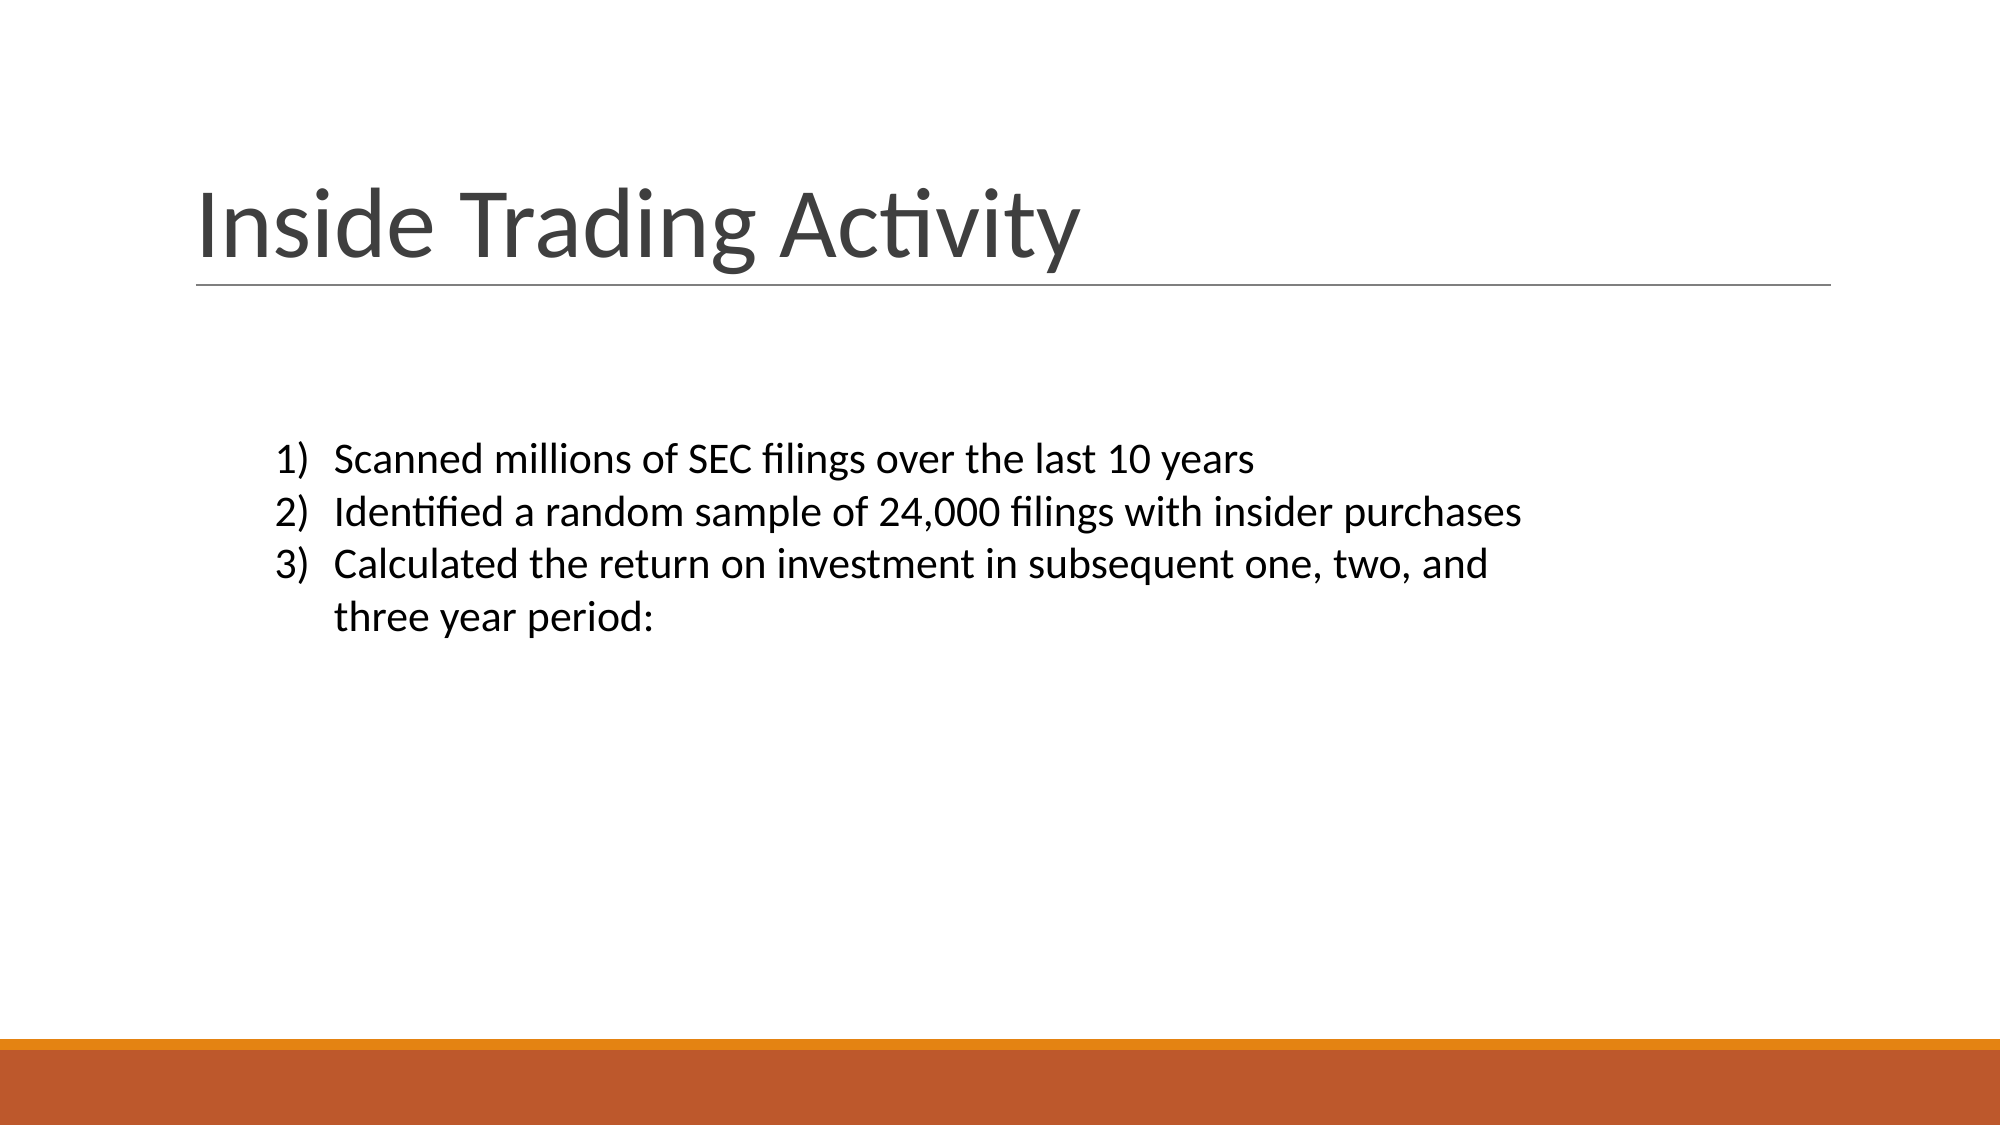

# Inside Trading Activity
Scanned millions of SEC filings over the last 10 years
Identified a random sample of 24,000 filings with insider purchases
Calculated the return on investment in subsequent one, two, and three year period: